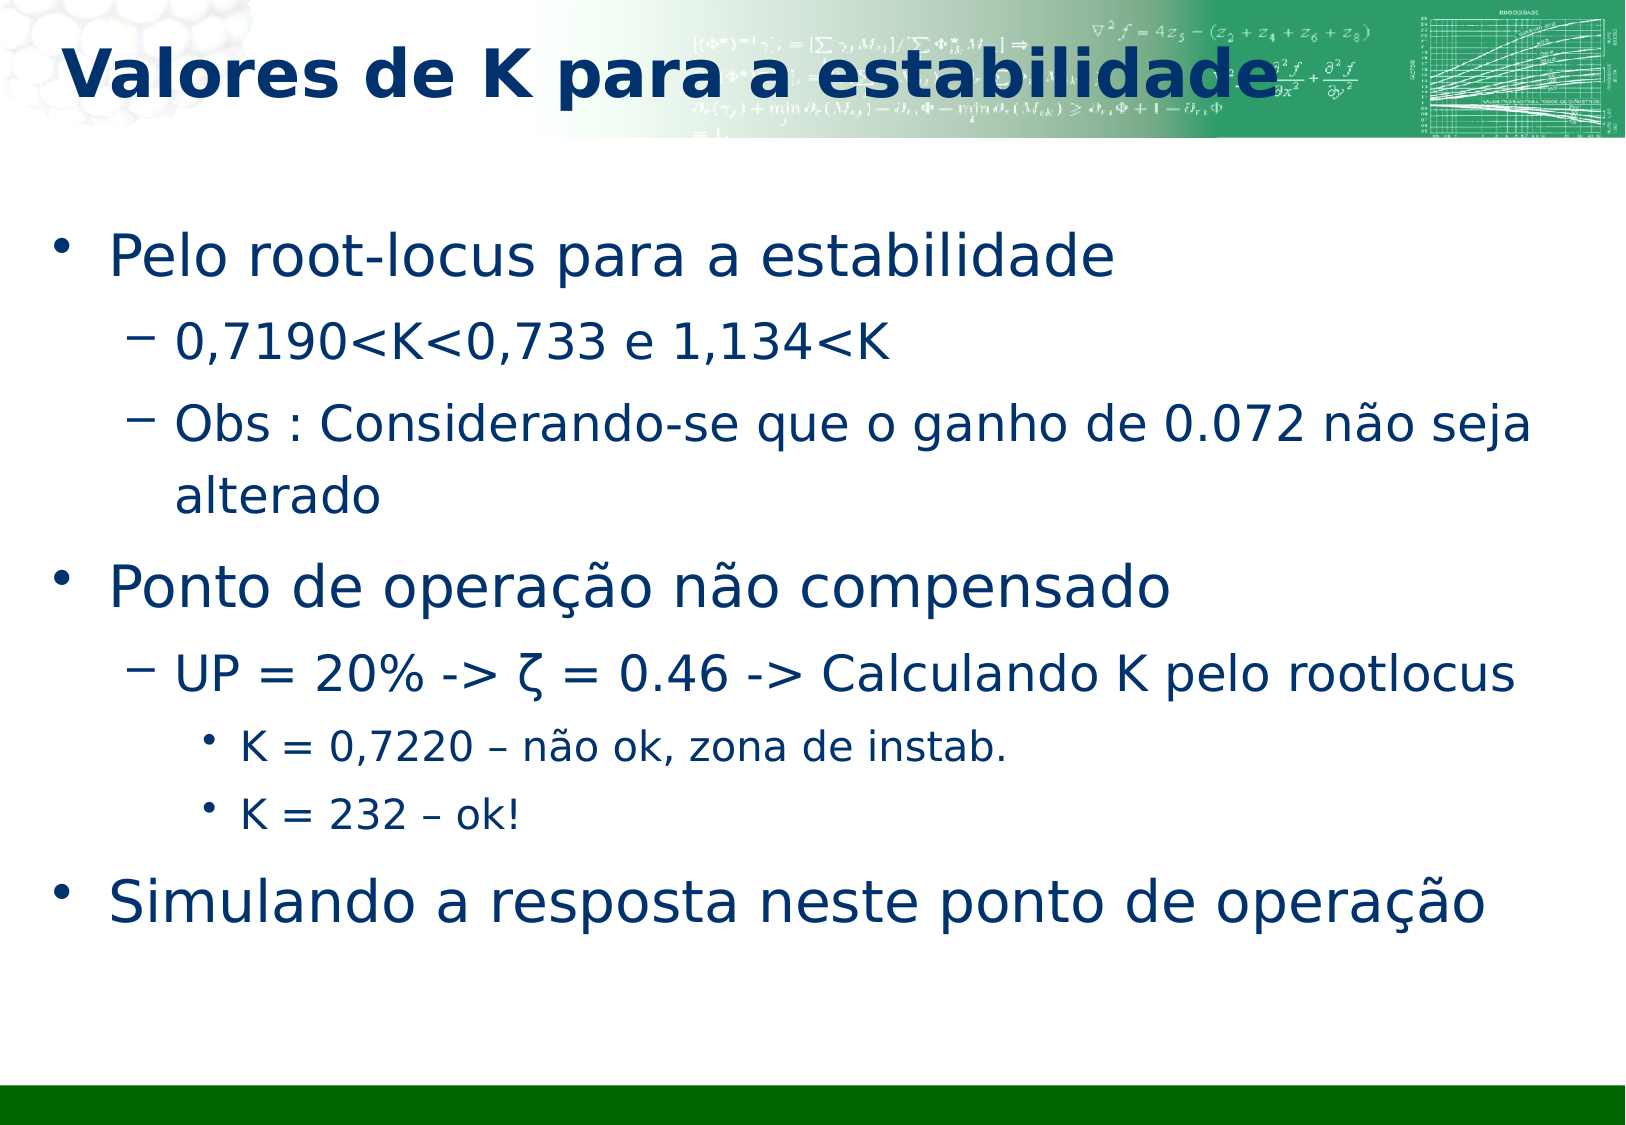

# Valores de K para a estabilidade
Pelo root-locus para a estabilidade
0,7190<K<0,733 e 1,134<K
Obs : Considerando-se que o ganho de 0.072 não seja alterado
Ponto de operação não compensado
UP = 20% -> ζ = 0.46 -> Calculando K pelo rootlocus
K = 0,7220 – não ok, zona de instab.
K = 232 – ok!
Simulando a resposta neste ponto de operação